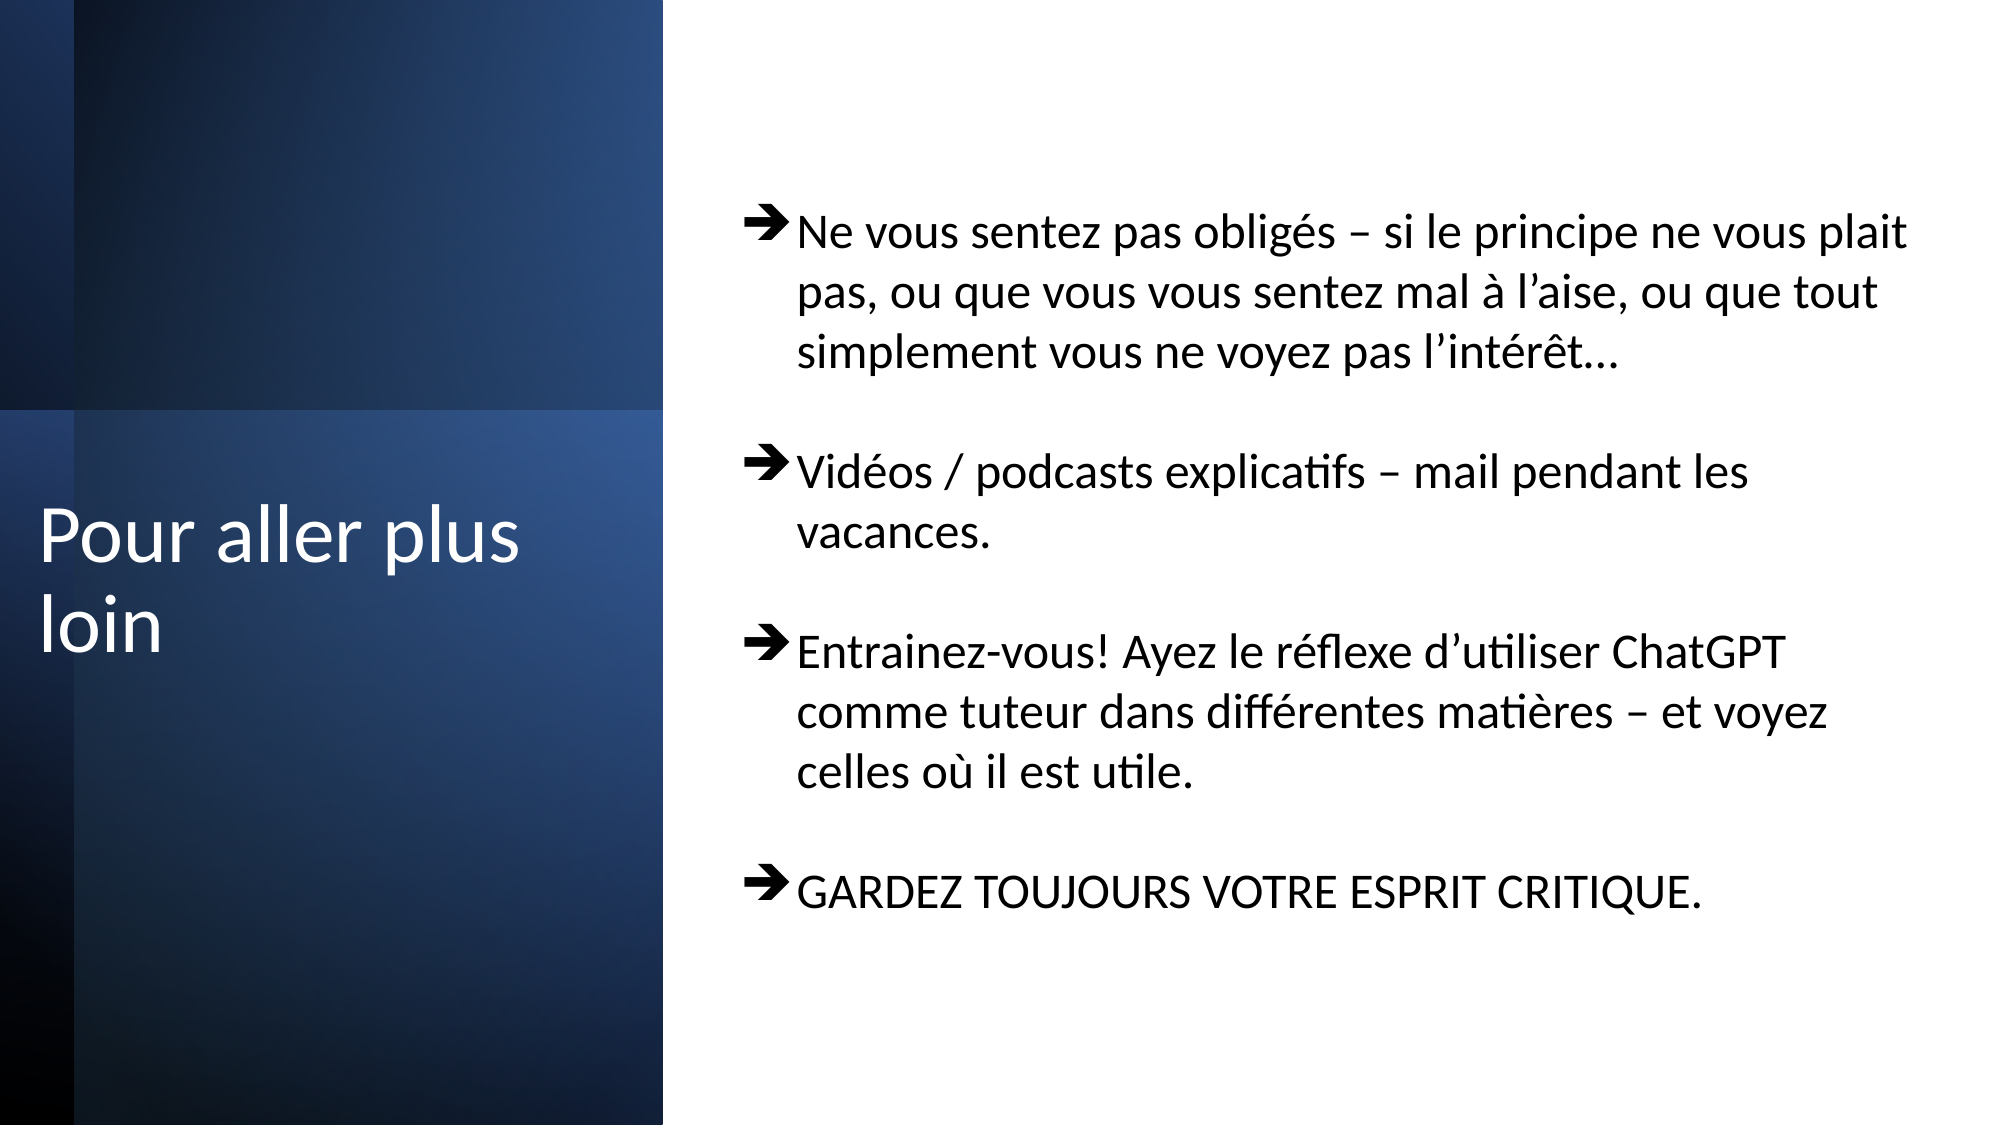

Ne vous sentez pas obligés – si le principe ne vous plait pas, ou que vous vous sentez mal à l’aise, ou que tout simplement vous ne voyez pas l’intérêt…

Vidéos / podcasts explicatifs – mail pendant les vacances.

Entrainez-vous! Ayez le réflexe d’utiliser ChatGPT comme tuteur dans différentes matières – et voyez celles où il est utile.

GARDEZ TOUJOURS VOTRE ESPRIT CRITIQUE.

Pour aller plus loin